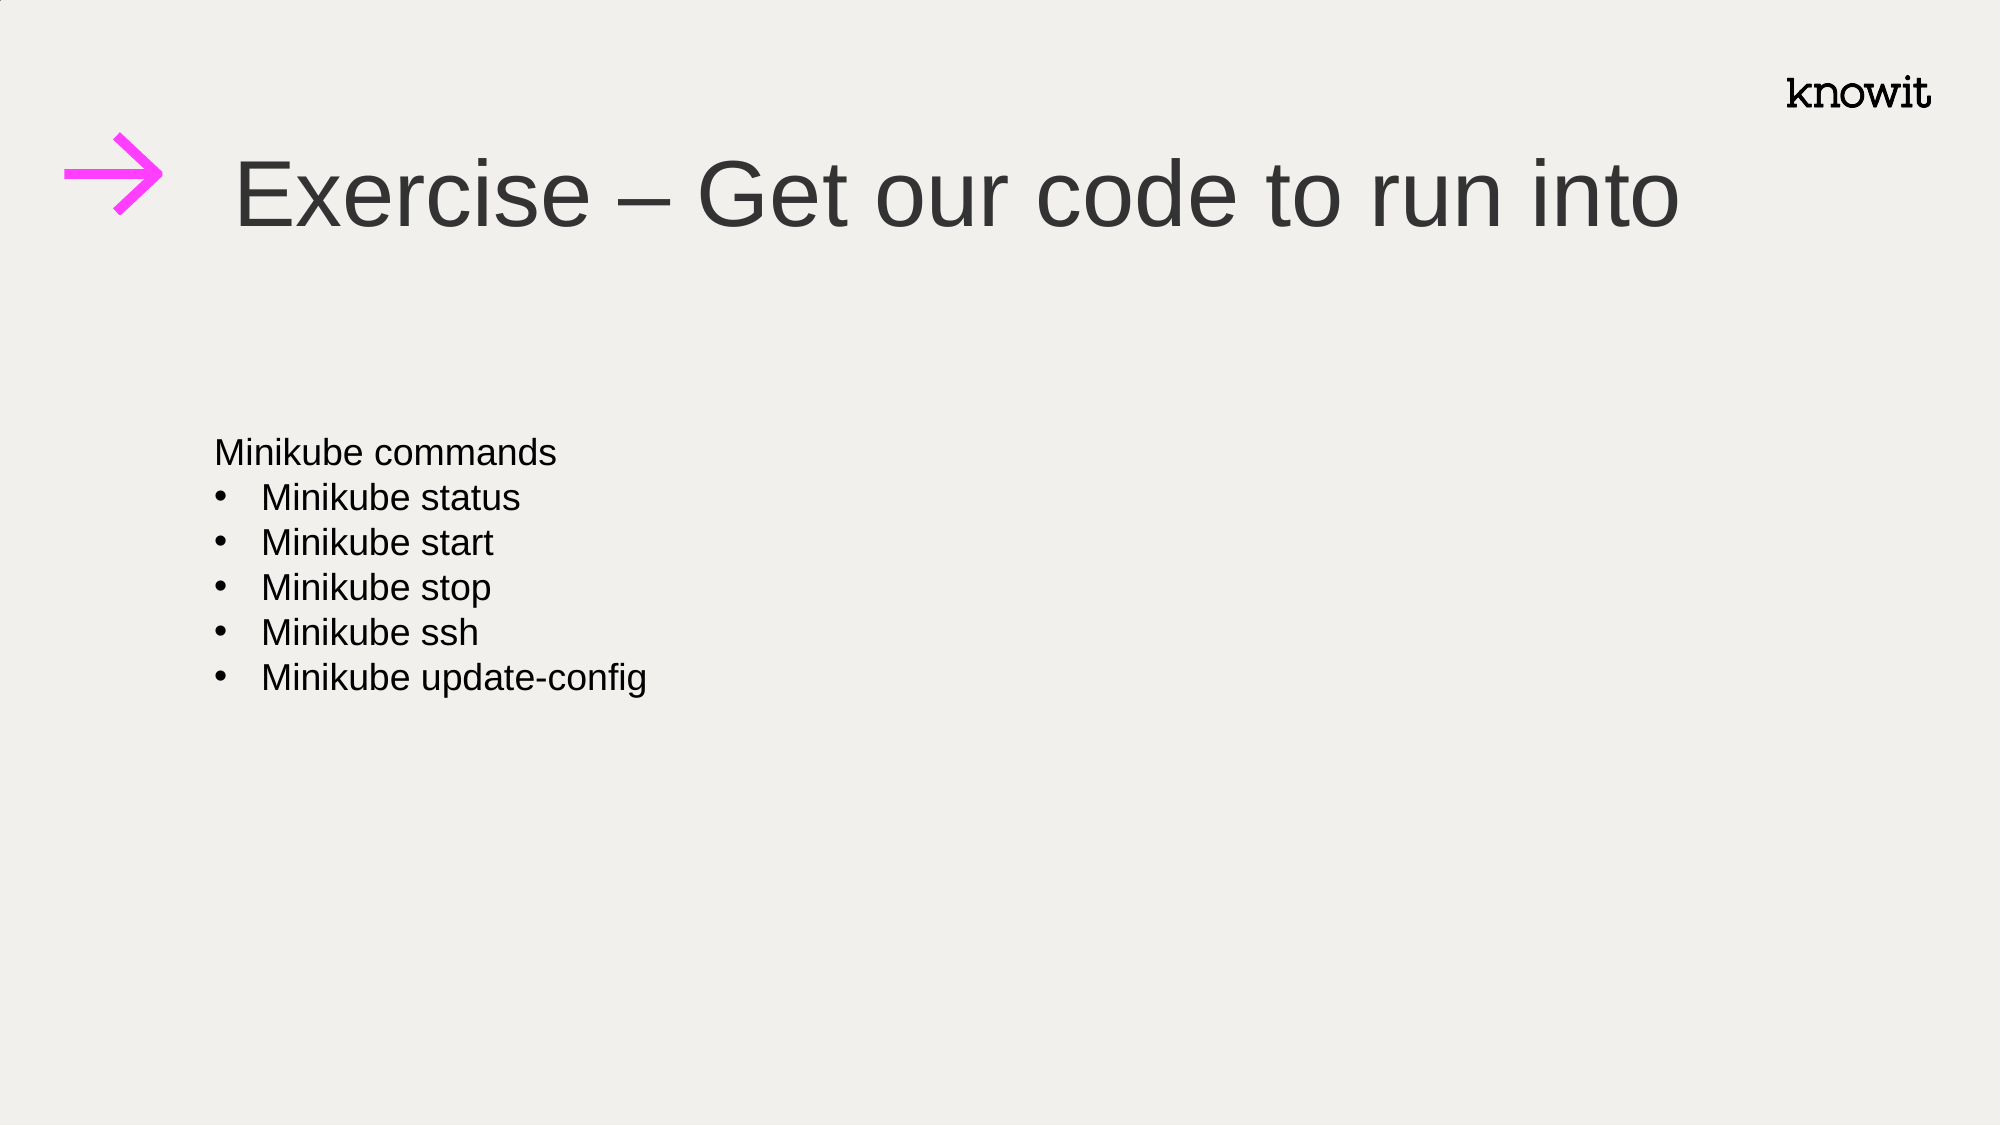

# Exercise – Get our code to run into
Minikube commands
Minikube status
Minikube start
Minikube stop
Minikube ssh
Minikube update-config